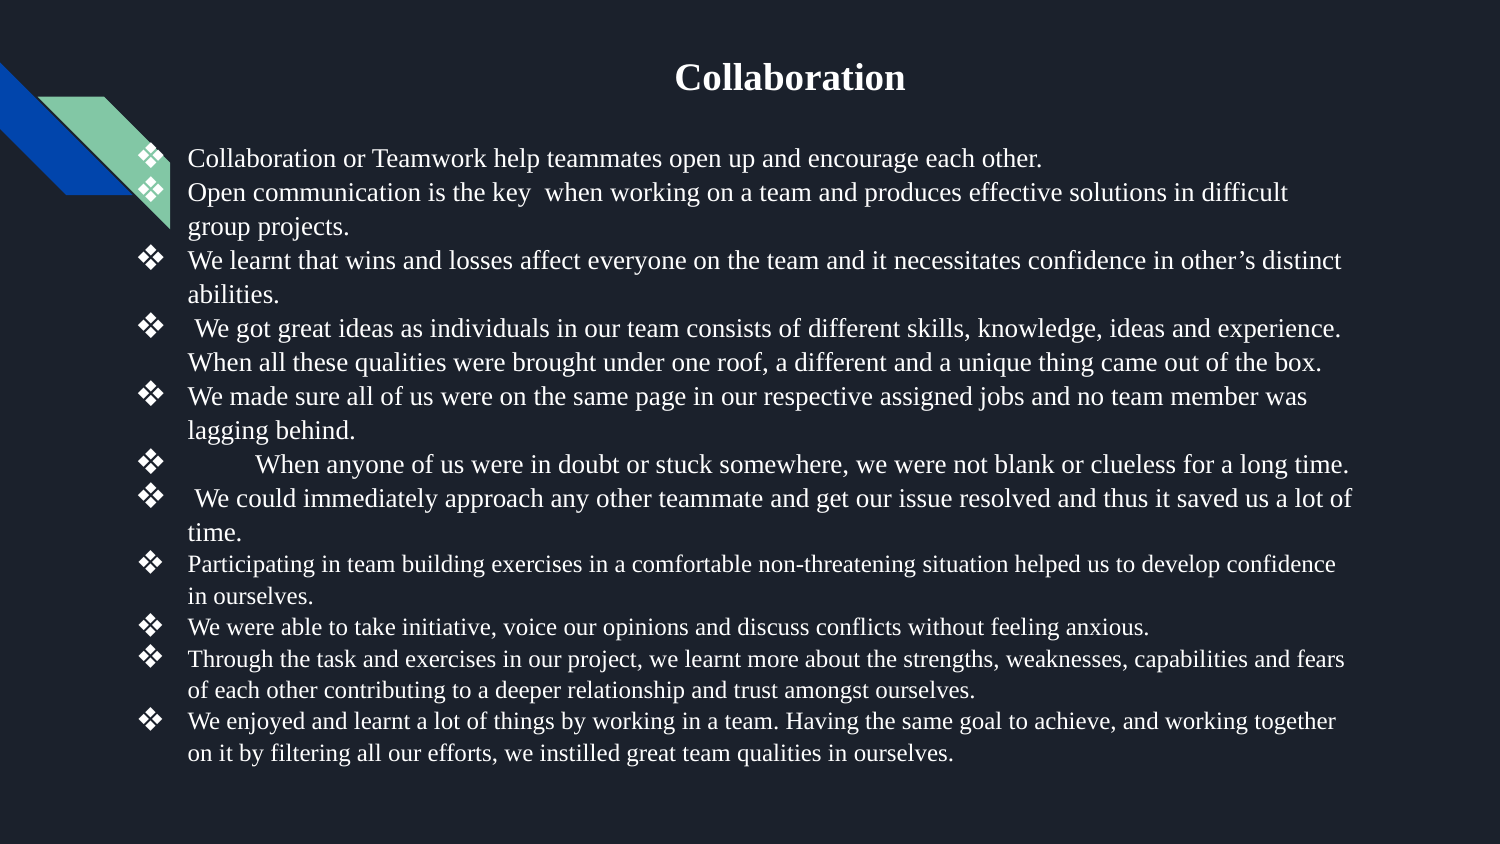

# Collaboration
Collaboration or Teamwork help teammates open up and encourage each other.
Open communication is the key  when working on a team and produces effective solutions in difficult group projects.
We learnt that wins and losses affect everyone on the team and it necessitates confidence in other’s distinct abilities.
 We got great ideas as individuals in our team consists of different skills, knowledge, ideas and experience. When all these qualities were brought under one roof, a different and a unique thing came out of the box.
We made sure all of us were on the same page in our respective assigned jobs and no team member was lagging behind.
          When anyone of us were in doubt or stuck somewhere, we were not blank or clueless for a long time.
 We could immediately approach any other teammate and get our issue resolved and thus it saved us a lot of time.
Participating in team building exercises in a comfortable non-threatening situation helped us to develop confidence in ourselves.
We were able to take initiative, voice our opinions and discuss conflicts without feeling anxious.
Through the task and exercises in our project, we learnt more about the strengths, weaknesses, capabilities and fears of each other contributing to a deeper relationship and trust amongst ourselves.
We enjoyed and learnt a lot of things by working in a team. Having the same goal to achieve, and working together on it by filtering all our efforts, we instilled great team qualities in ourselves.